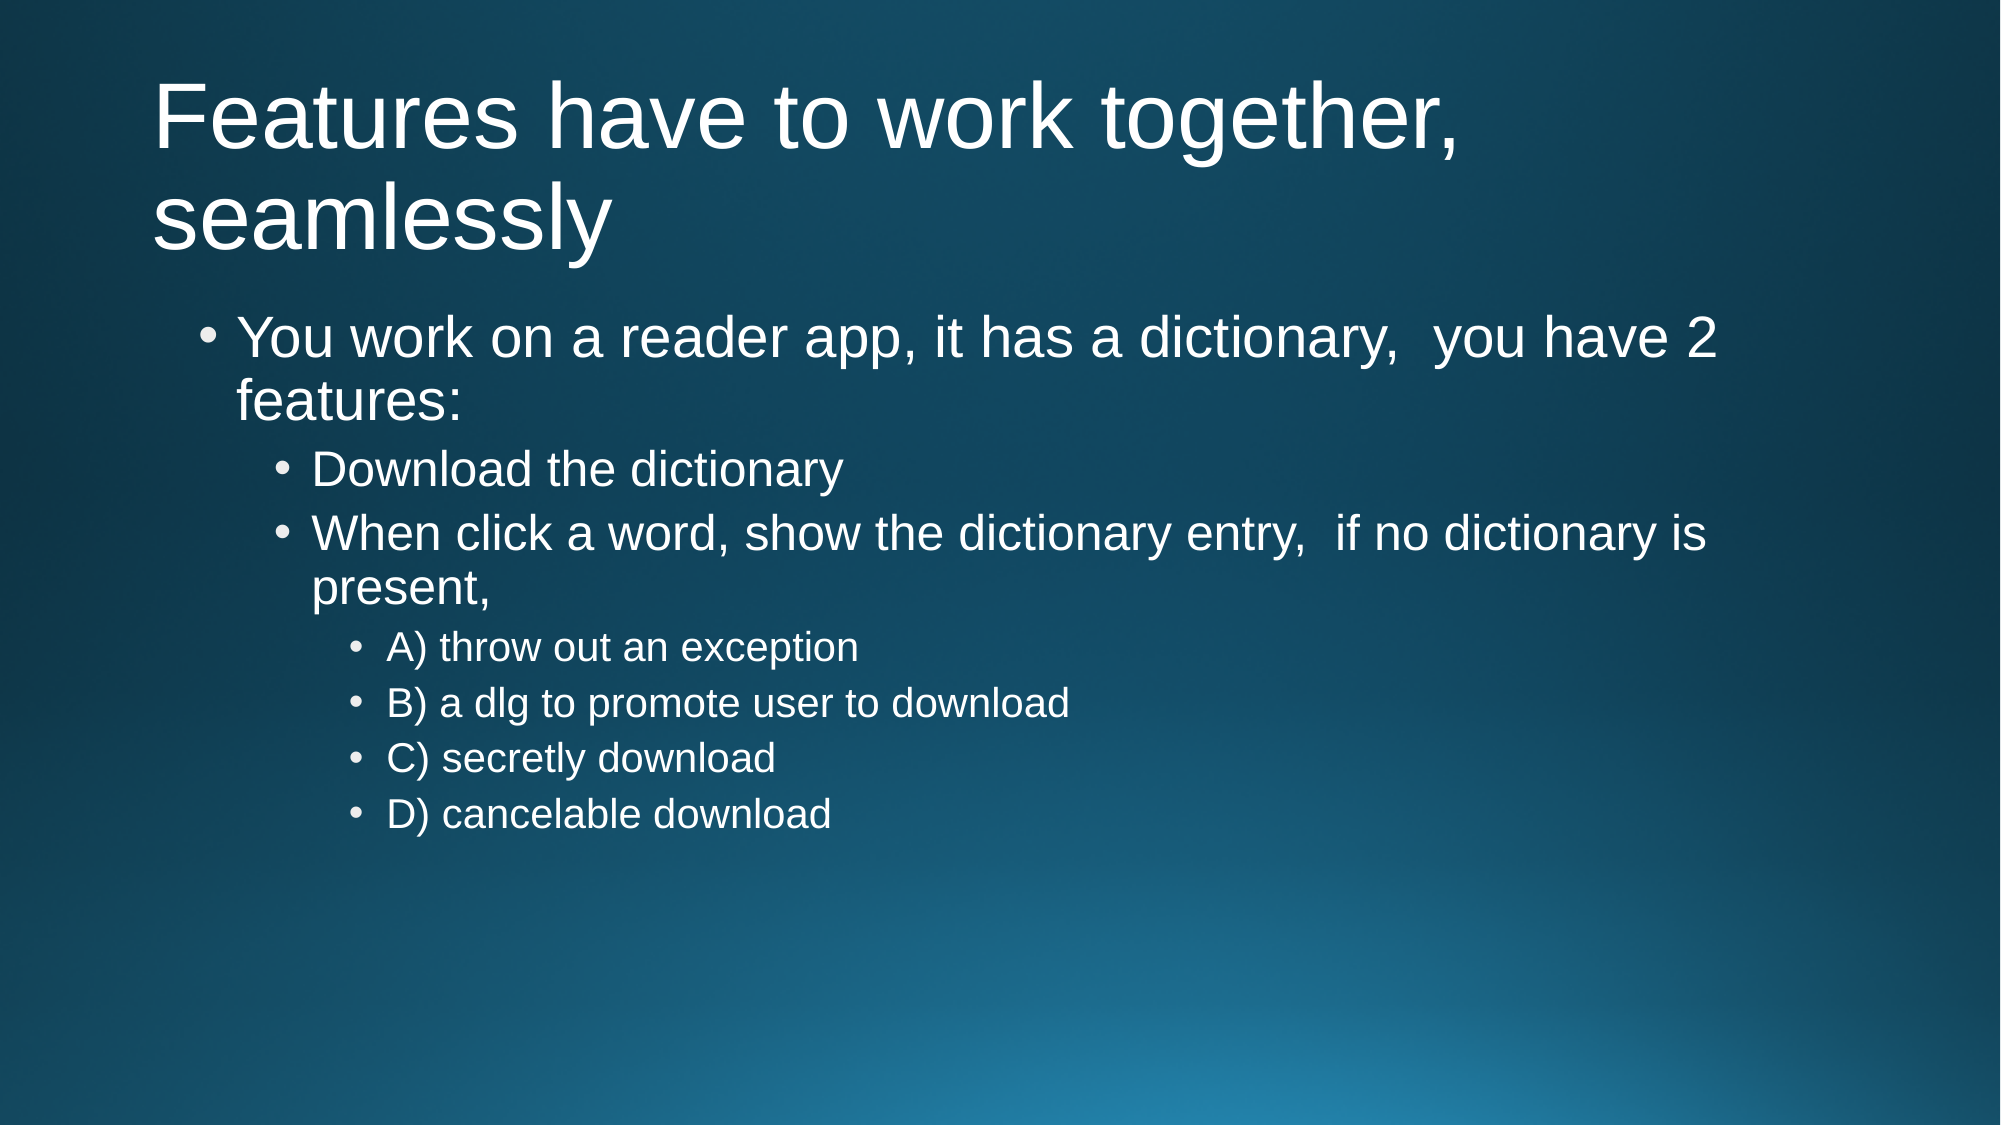

# Features have to work together, seamlessly
You work on a reader app, it has a dictionary,  you have 2 features:
Download the dictionary
When click a word, show the dictionary entry,  if no dictionary is present,
A) throw out an exception
B) a dlg to promote user to download
C) secretly download
D) cancelable download